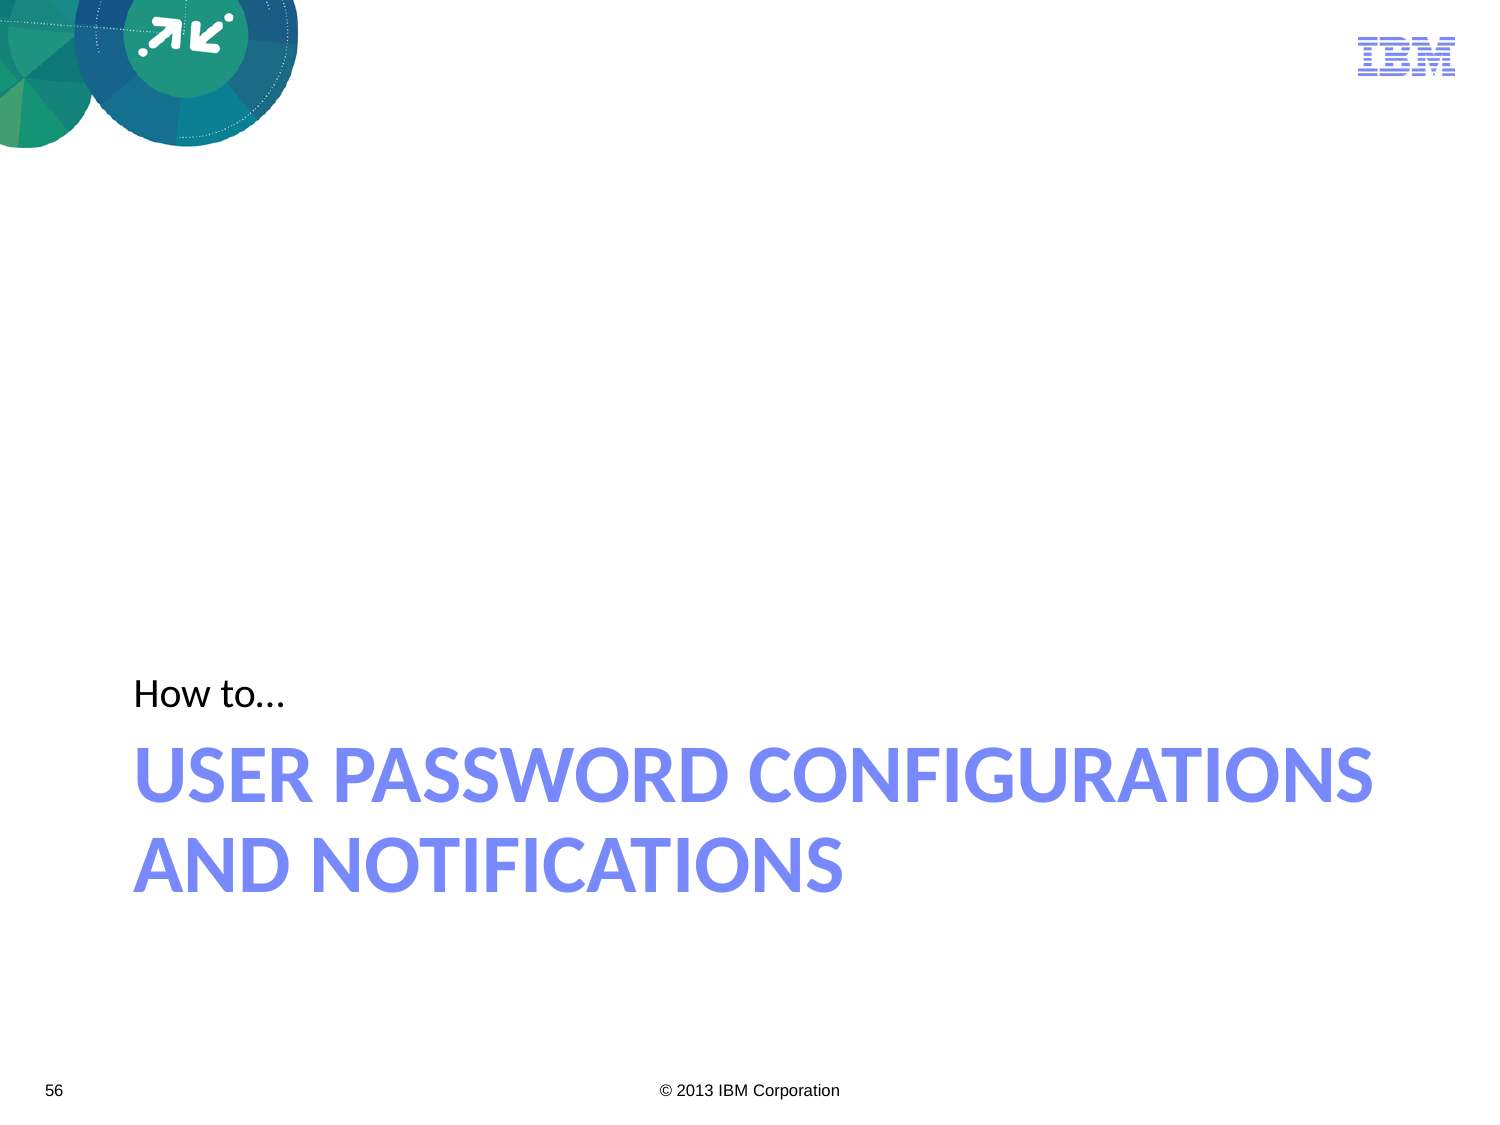

How to…
# User Password Configurations and Notifications
56